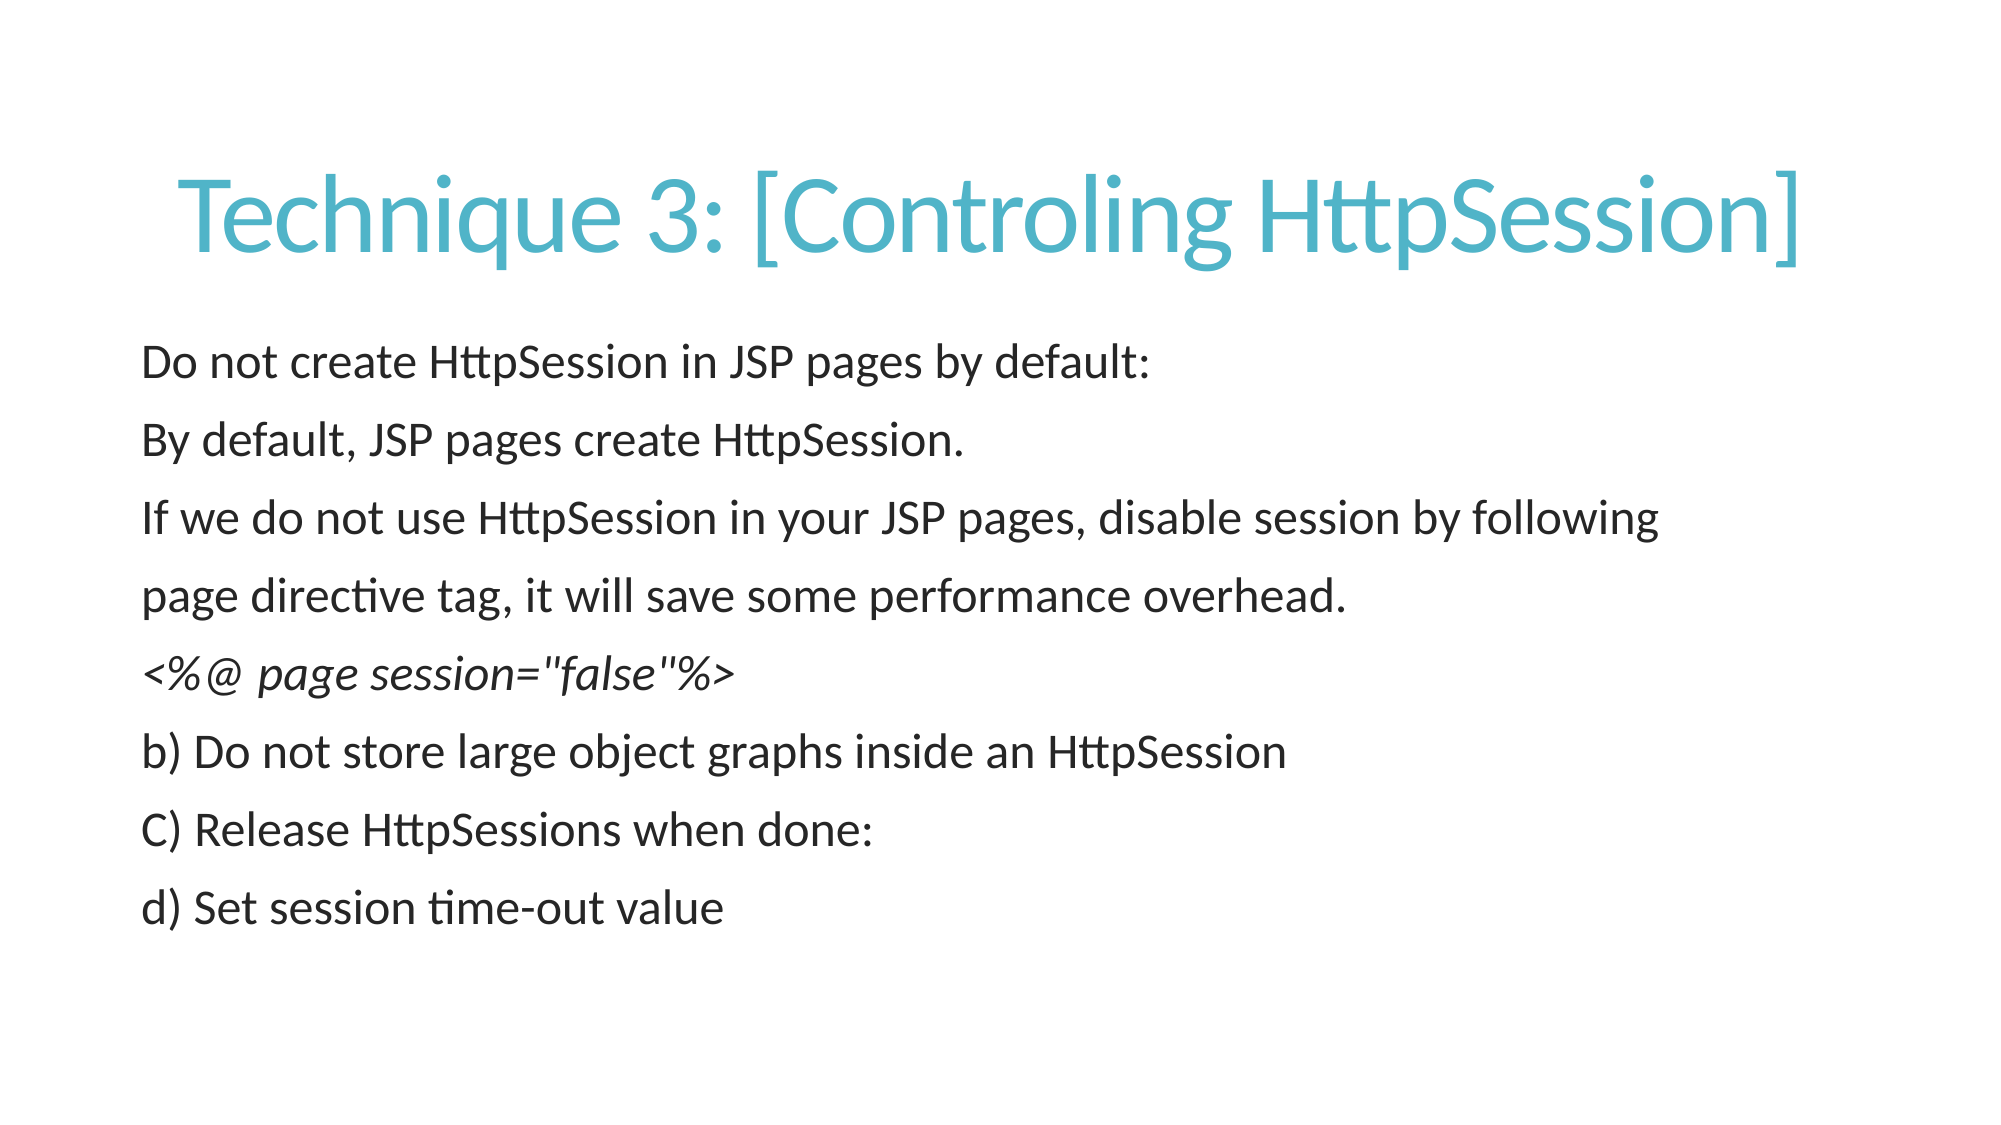

# Technique 3: [Controling HttpSession]
Do not create HttpSession in JSP pages by default:
By default, JSP pages create HttpSession.
If we do not use HttpSession in your JSP pages, disable session by following
page directive tag, it will save some performance overhead.
<%@ page session="false"%>
b) Do not store large object graphs inside an HttpSession
C) Release HttpSessions when done:
d) Set session time-out value